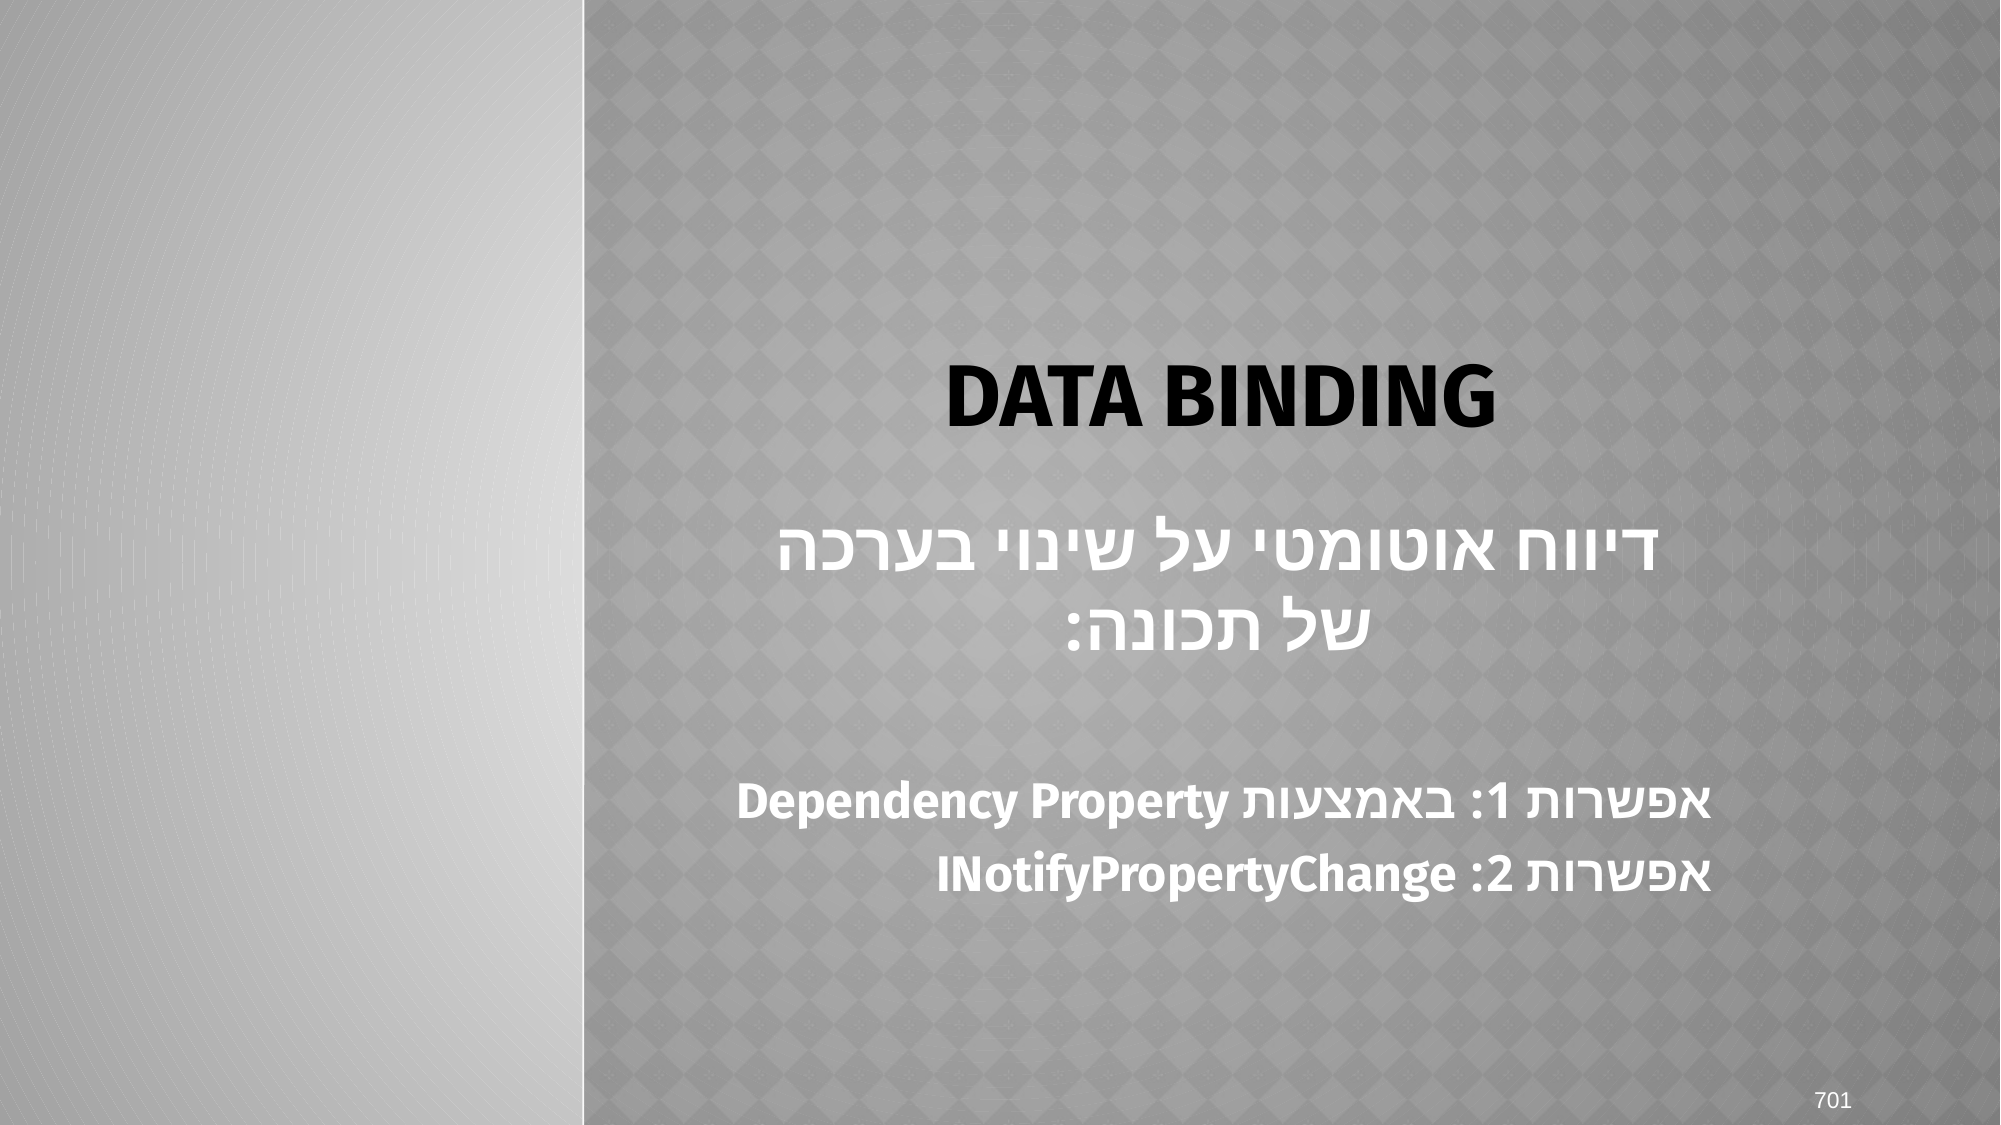

# Data Binding
דיווח אוטומטי על שינוי בערכה של תכונה:

אפשרות 1: באמצעות Dependency Property
אפשרות 2: INotifyPropertyChange
701